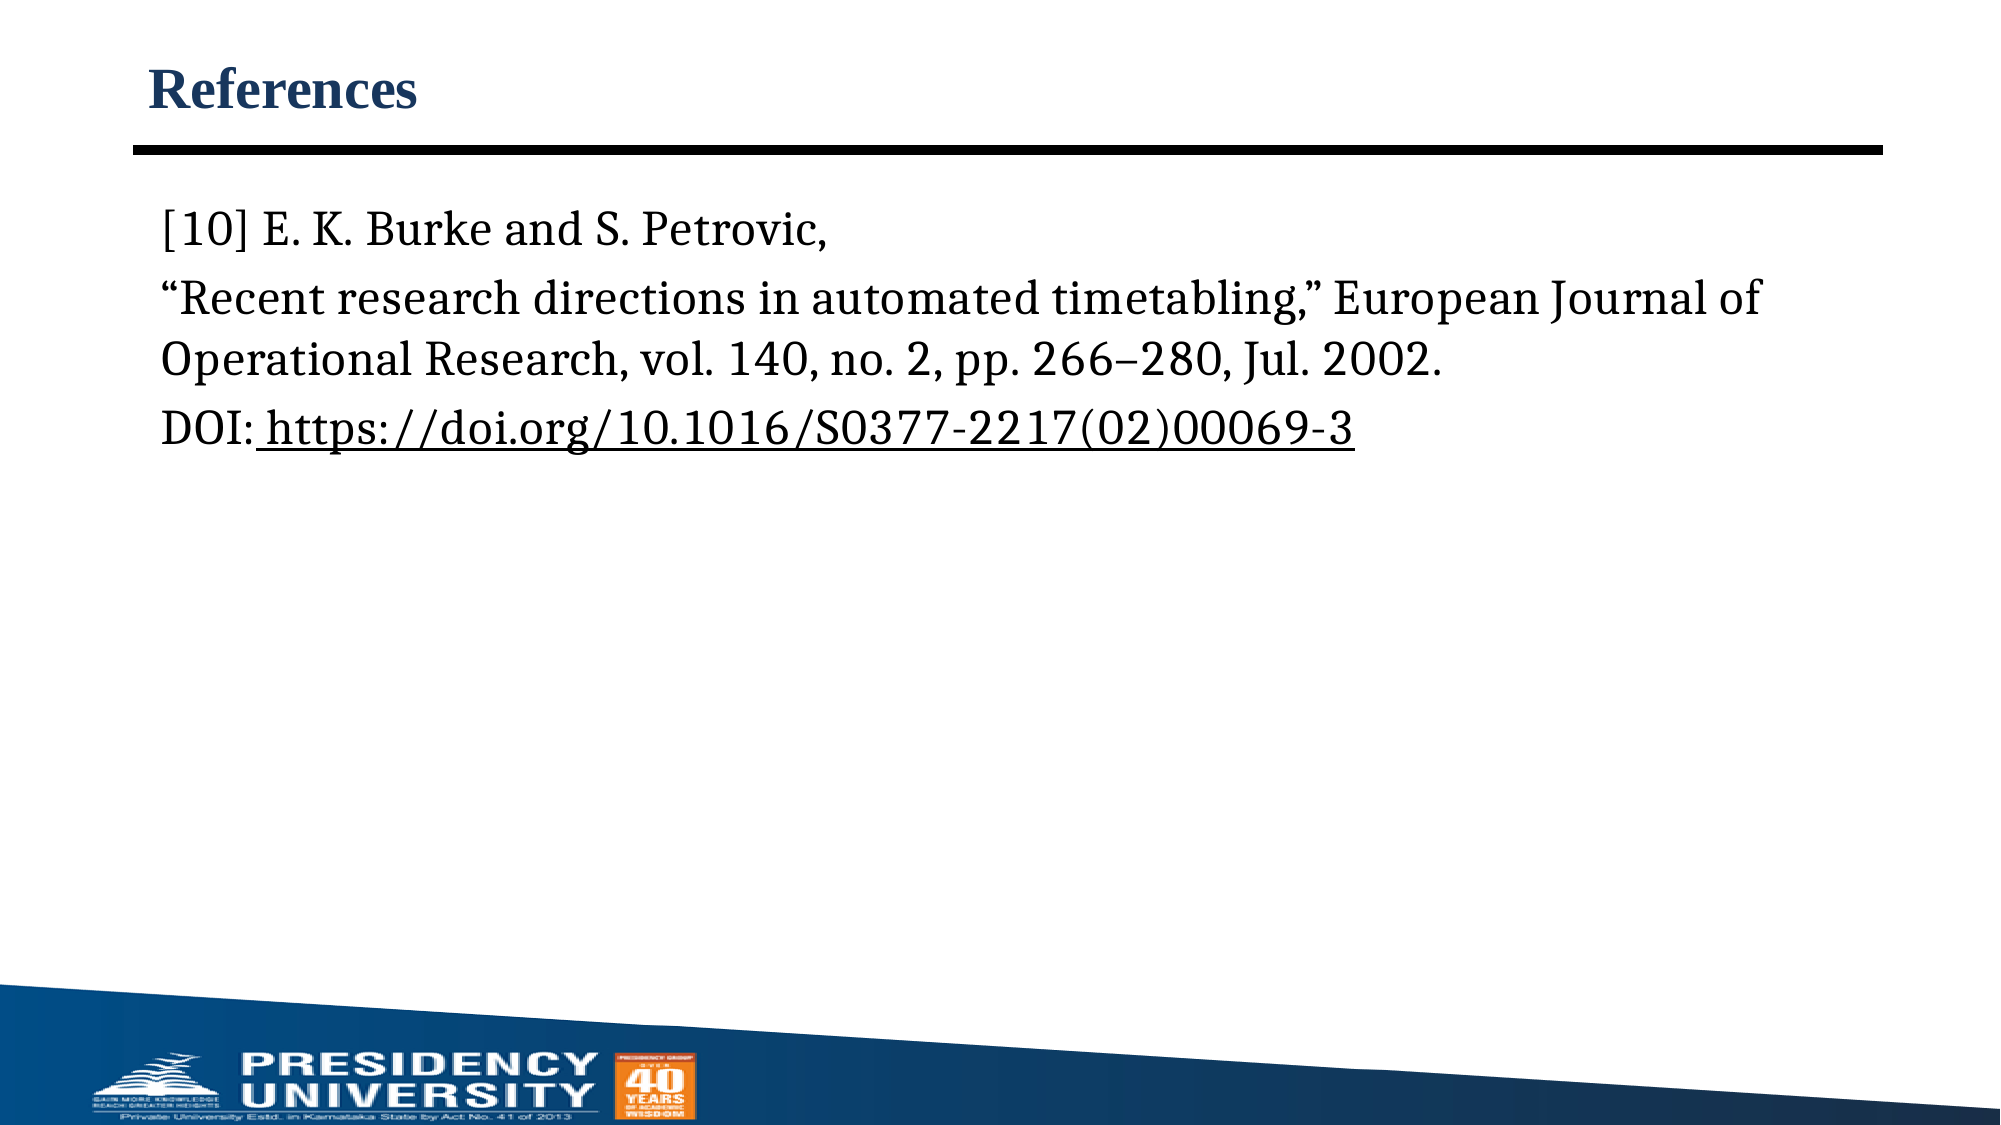

# References
[10] E. K. Burke and S. Petrovic,
“Recent research directions in automated timetabling,” European Journal of Operational Research, vol. 140, no. 2, pp. 266–280, Jul. 2002.
DOI: https://doi.org/10.1016/S0377-2217(02)00069-3